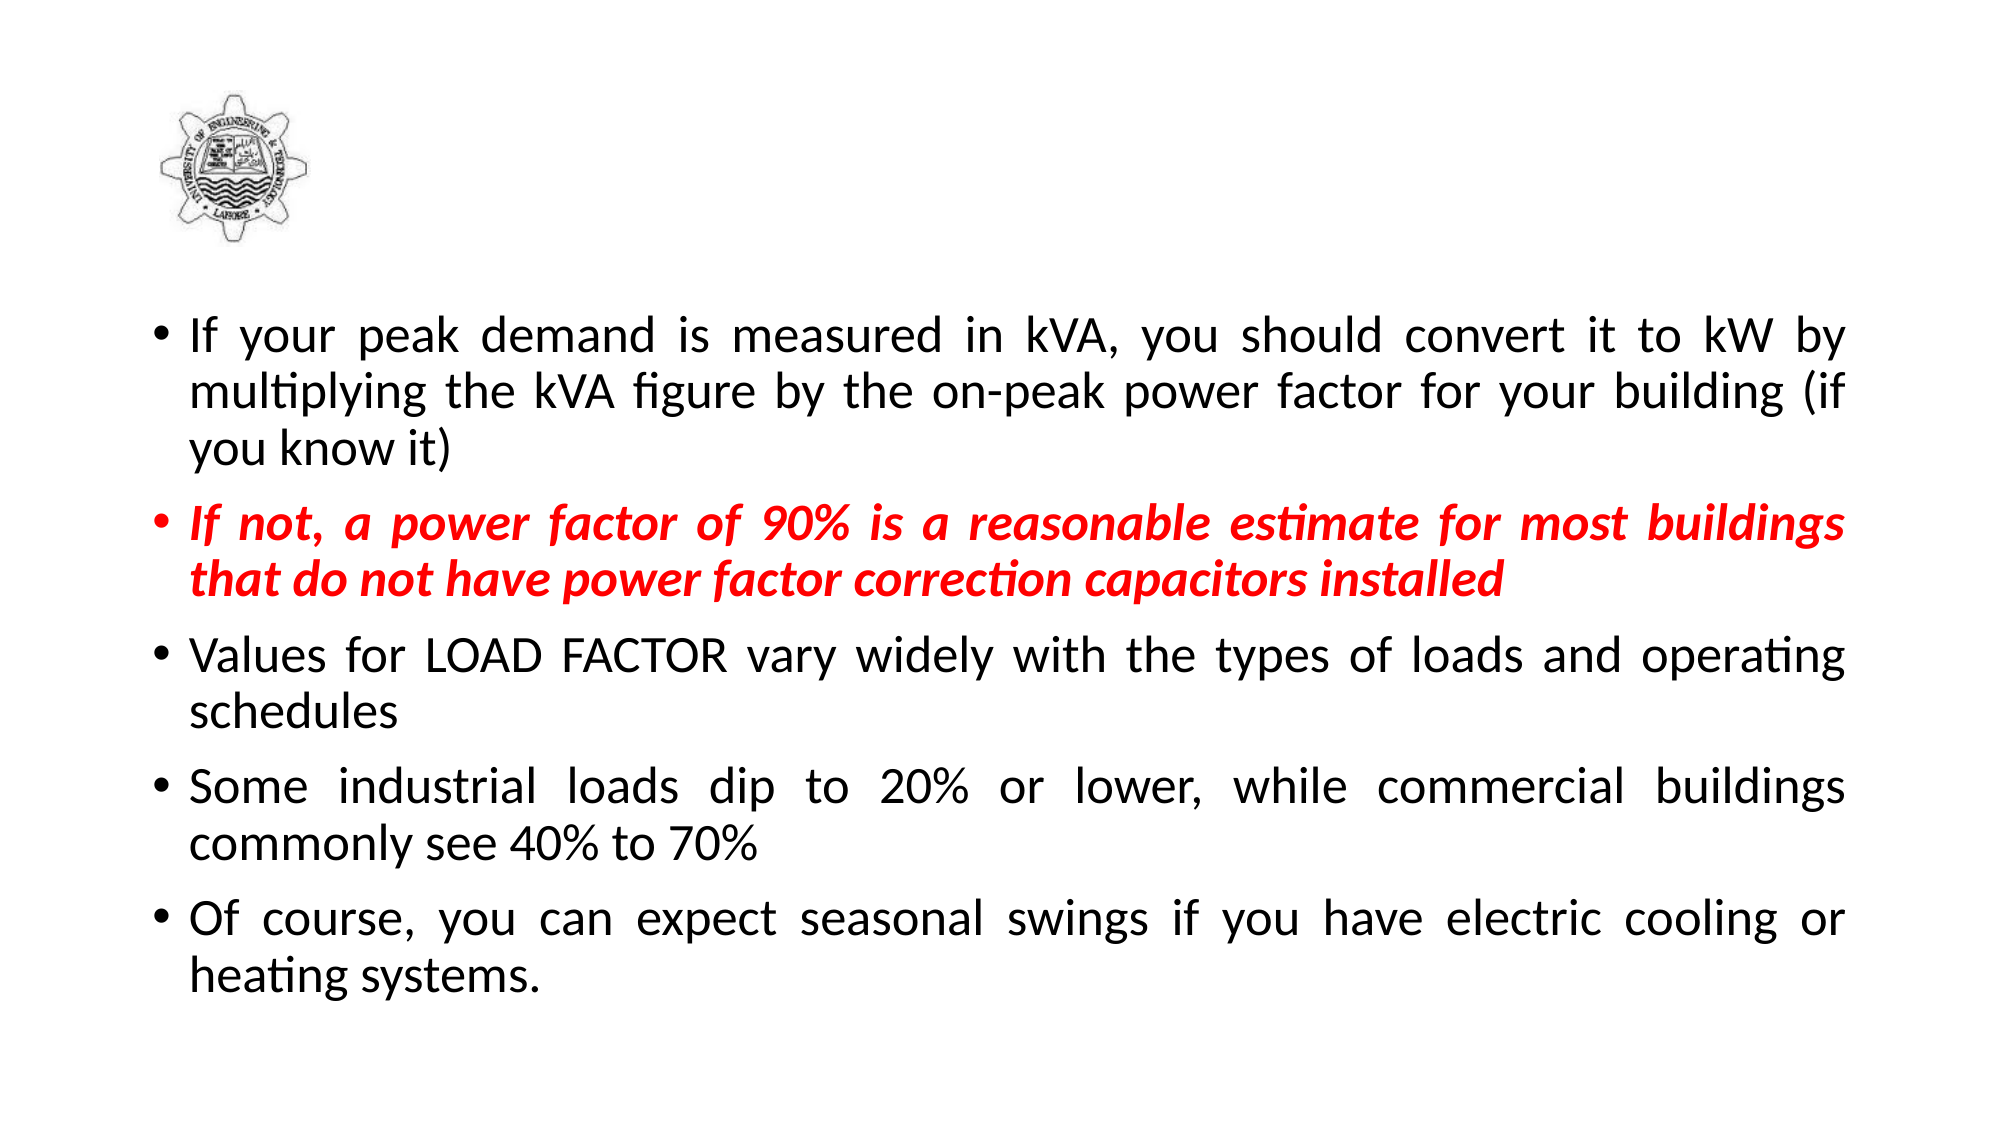

#
If your peak demand is measured in kVA, you should convert it to kW by multiplying the kVA figure by the on-peak power factor for your building (if you know it)
If not, a power factor of 90% is a reasonable estimate for most buildings that do not have power factor correction capacitors installed
Values for LOAD FACTOR vary widely with the types of loads and operating schedules
Some industrial loads dip to 20% or lower, while commercial buildings commonly see 40% to 70%
Of course, you can expect seasonal swings if you have electric cooling or heating systems.